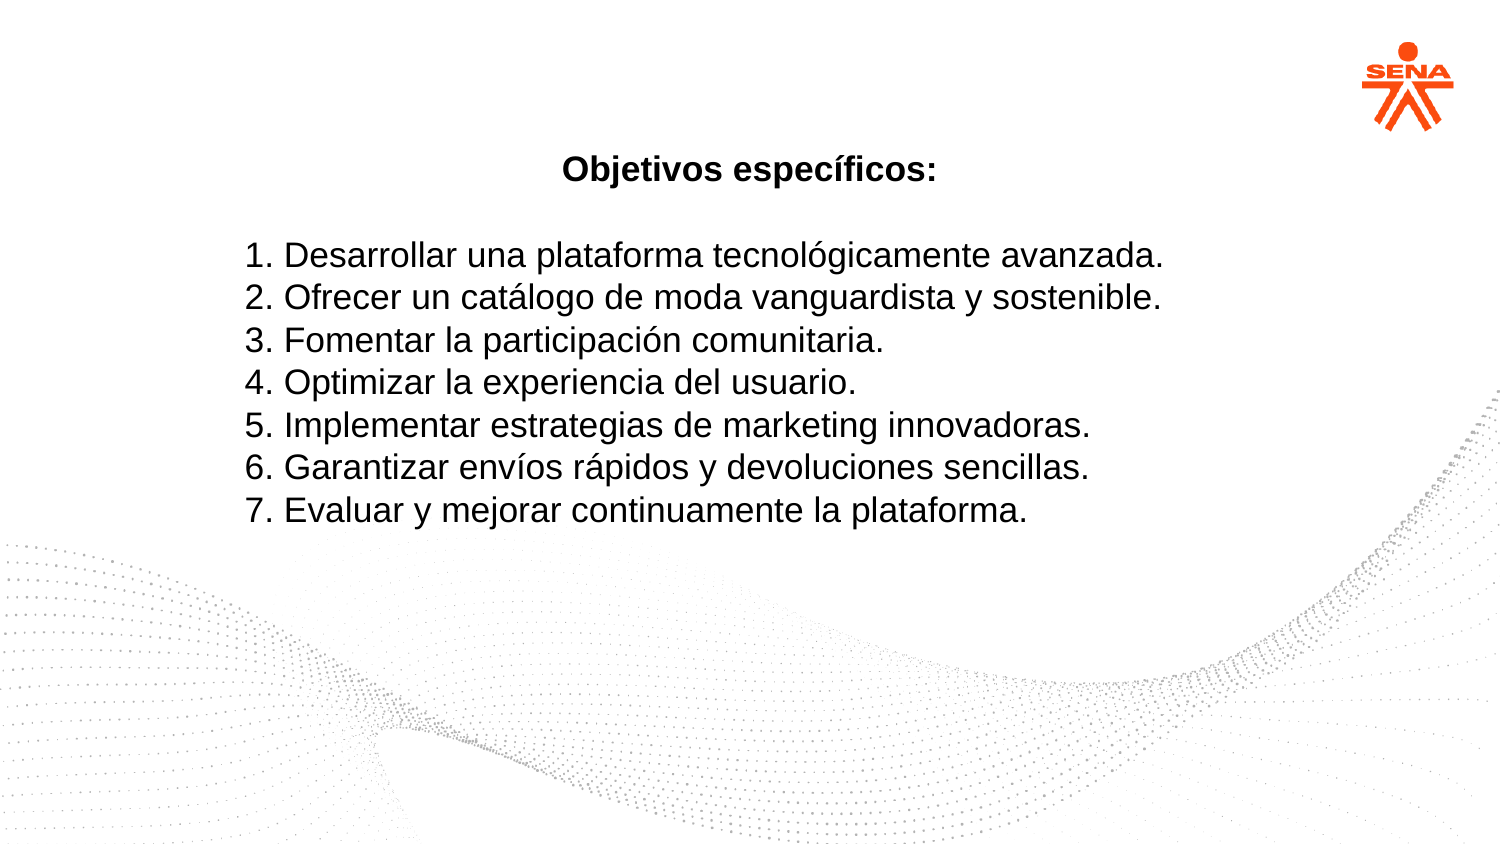

Objetivos específicos:
 Desarrollar una plataforma tecnológicamente avanzada.
 Ofrecer un catálogo de moda vanguardista y sostenible.
 Fomentar la participación comunitaria.
 Optimizar la experiencia del usuario.
 Implementar estrategias de marketing innovadoras.
 Garantizar envíos rápidos y devoluciones sencillas.
 Evaluar y mejorar continuamente la plataforma.